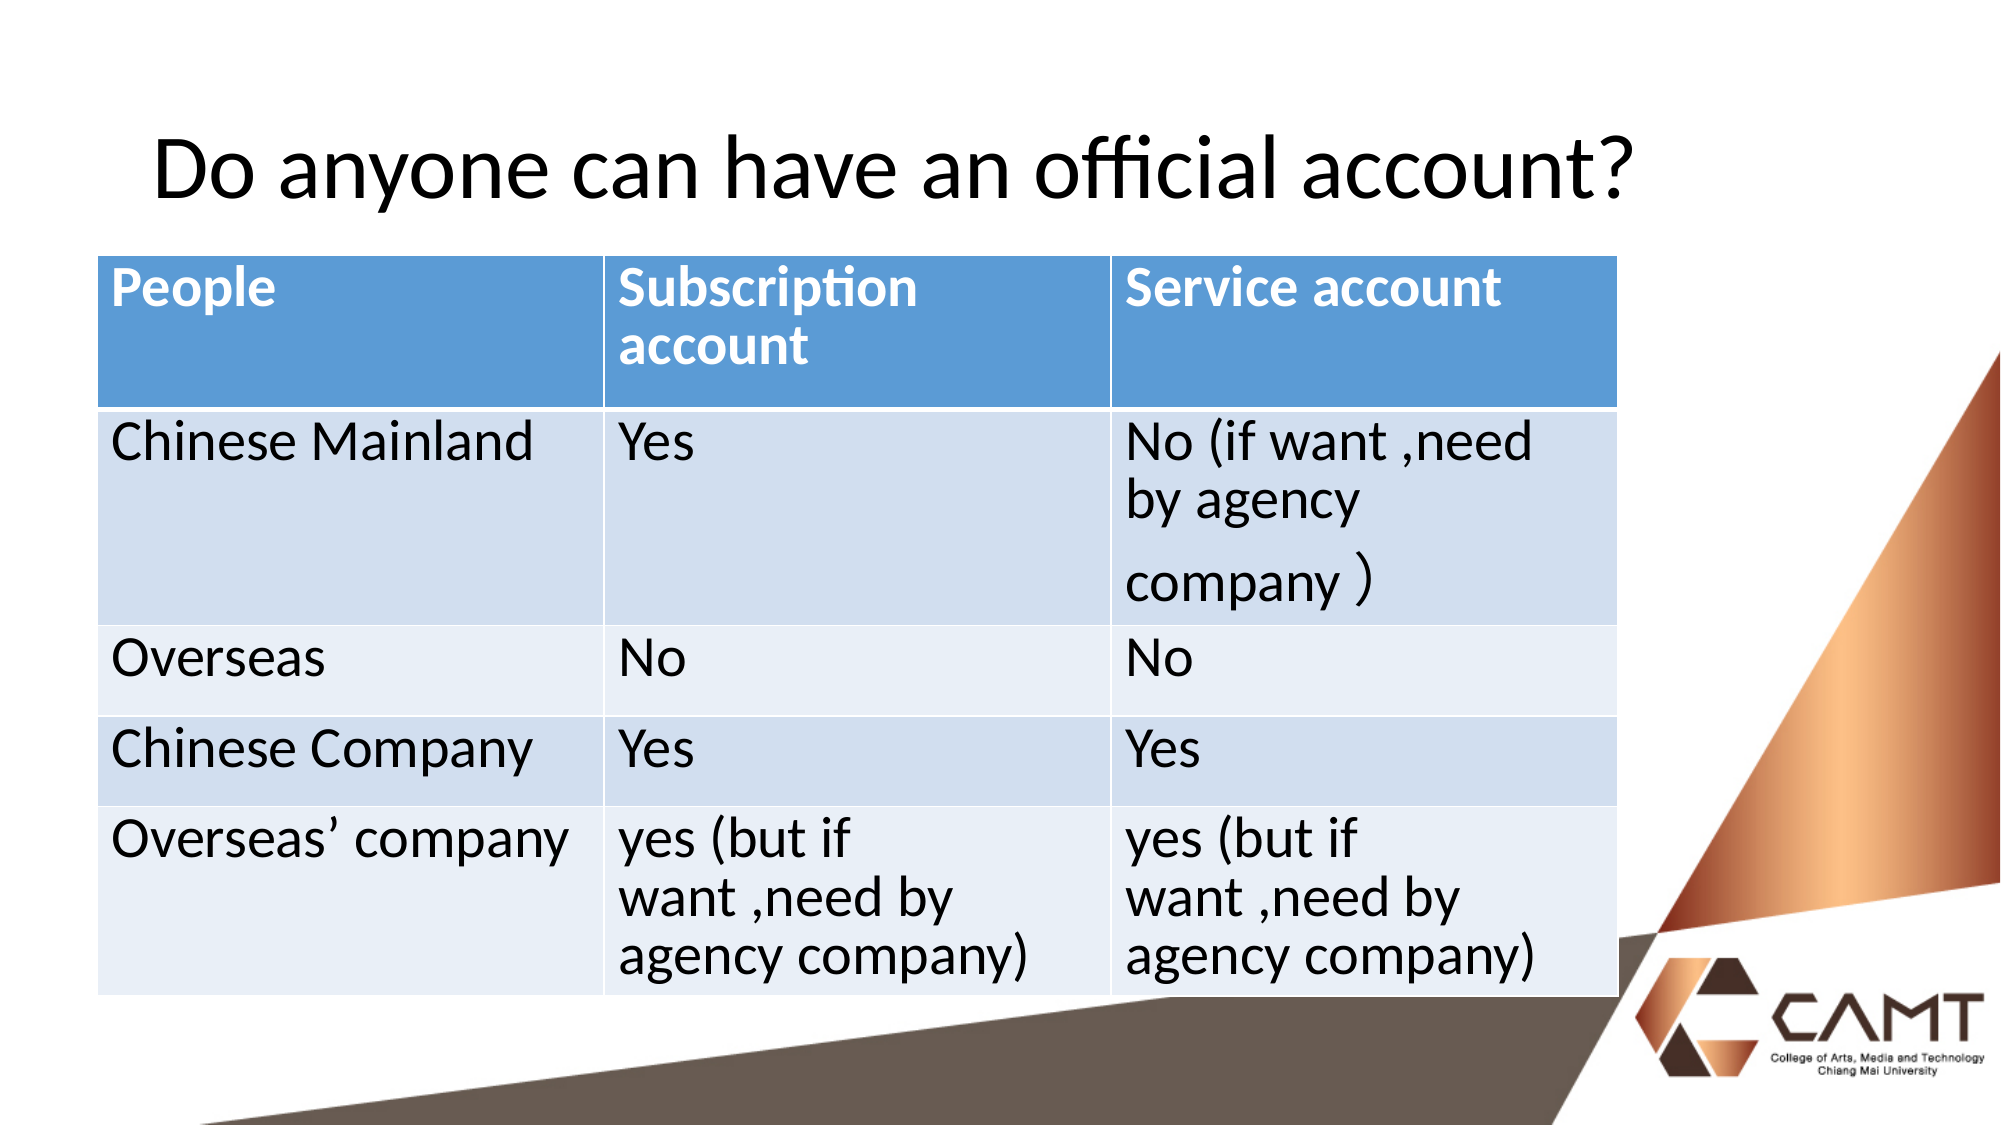

# Do anyone can have an official account?
| People | Subscription account | Service account |
| --- | --- | --- |
| Chinese Mainland | Yes | No (if want ,need by agency company） |
| Overseas | No | No |
| Chinese Company | Yes | Yes |
| Overseas’ company | yes (but if want ,need by agency company) | yes (but if want ,need by agency company) |